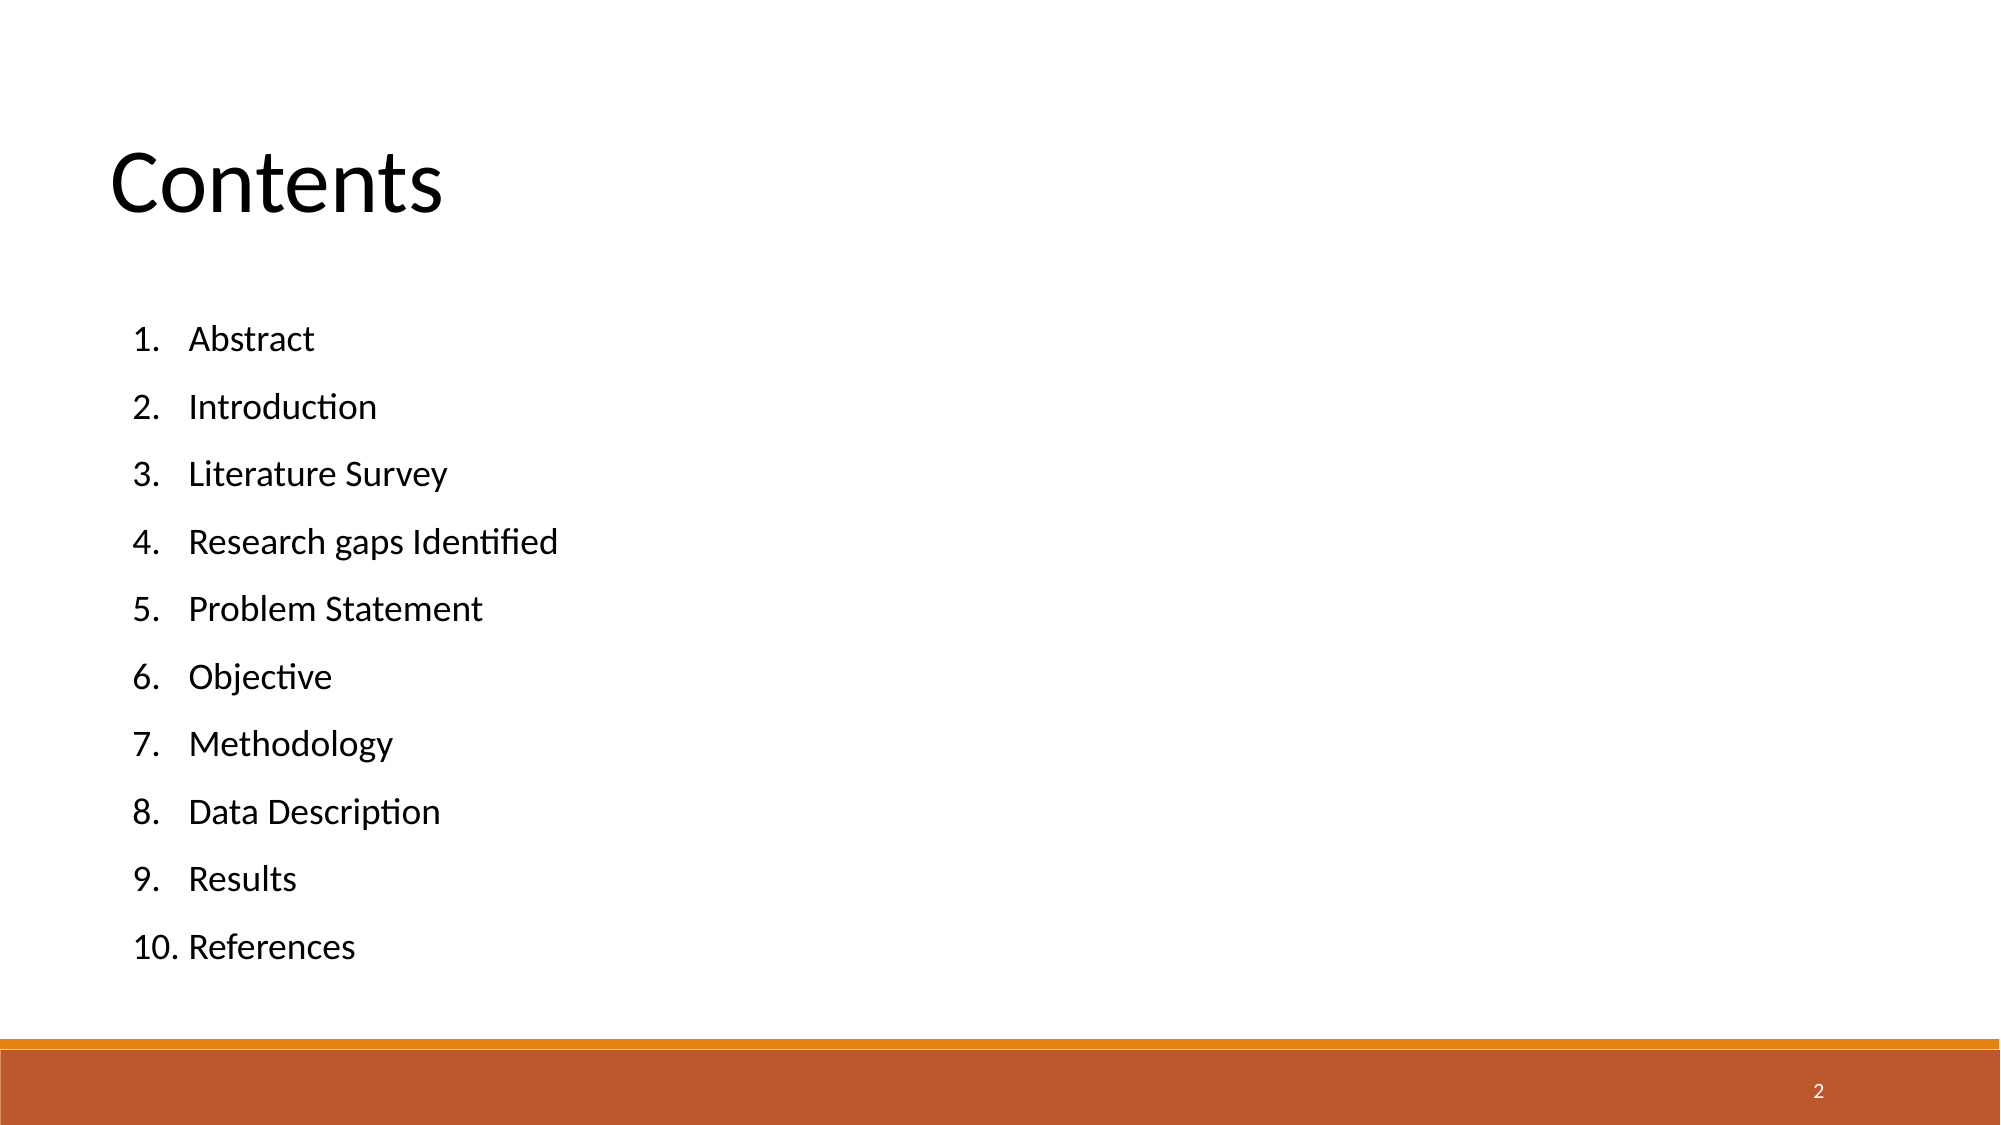

Contents

Abstract
Introduction
Literature Survey
Research gaps Identified
Problem Statement
Objective
Methodology
Data Description
Results
References
2